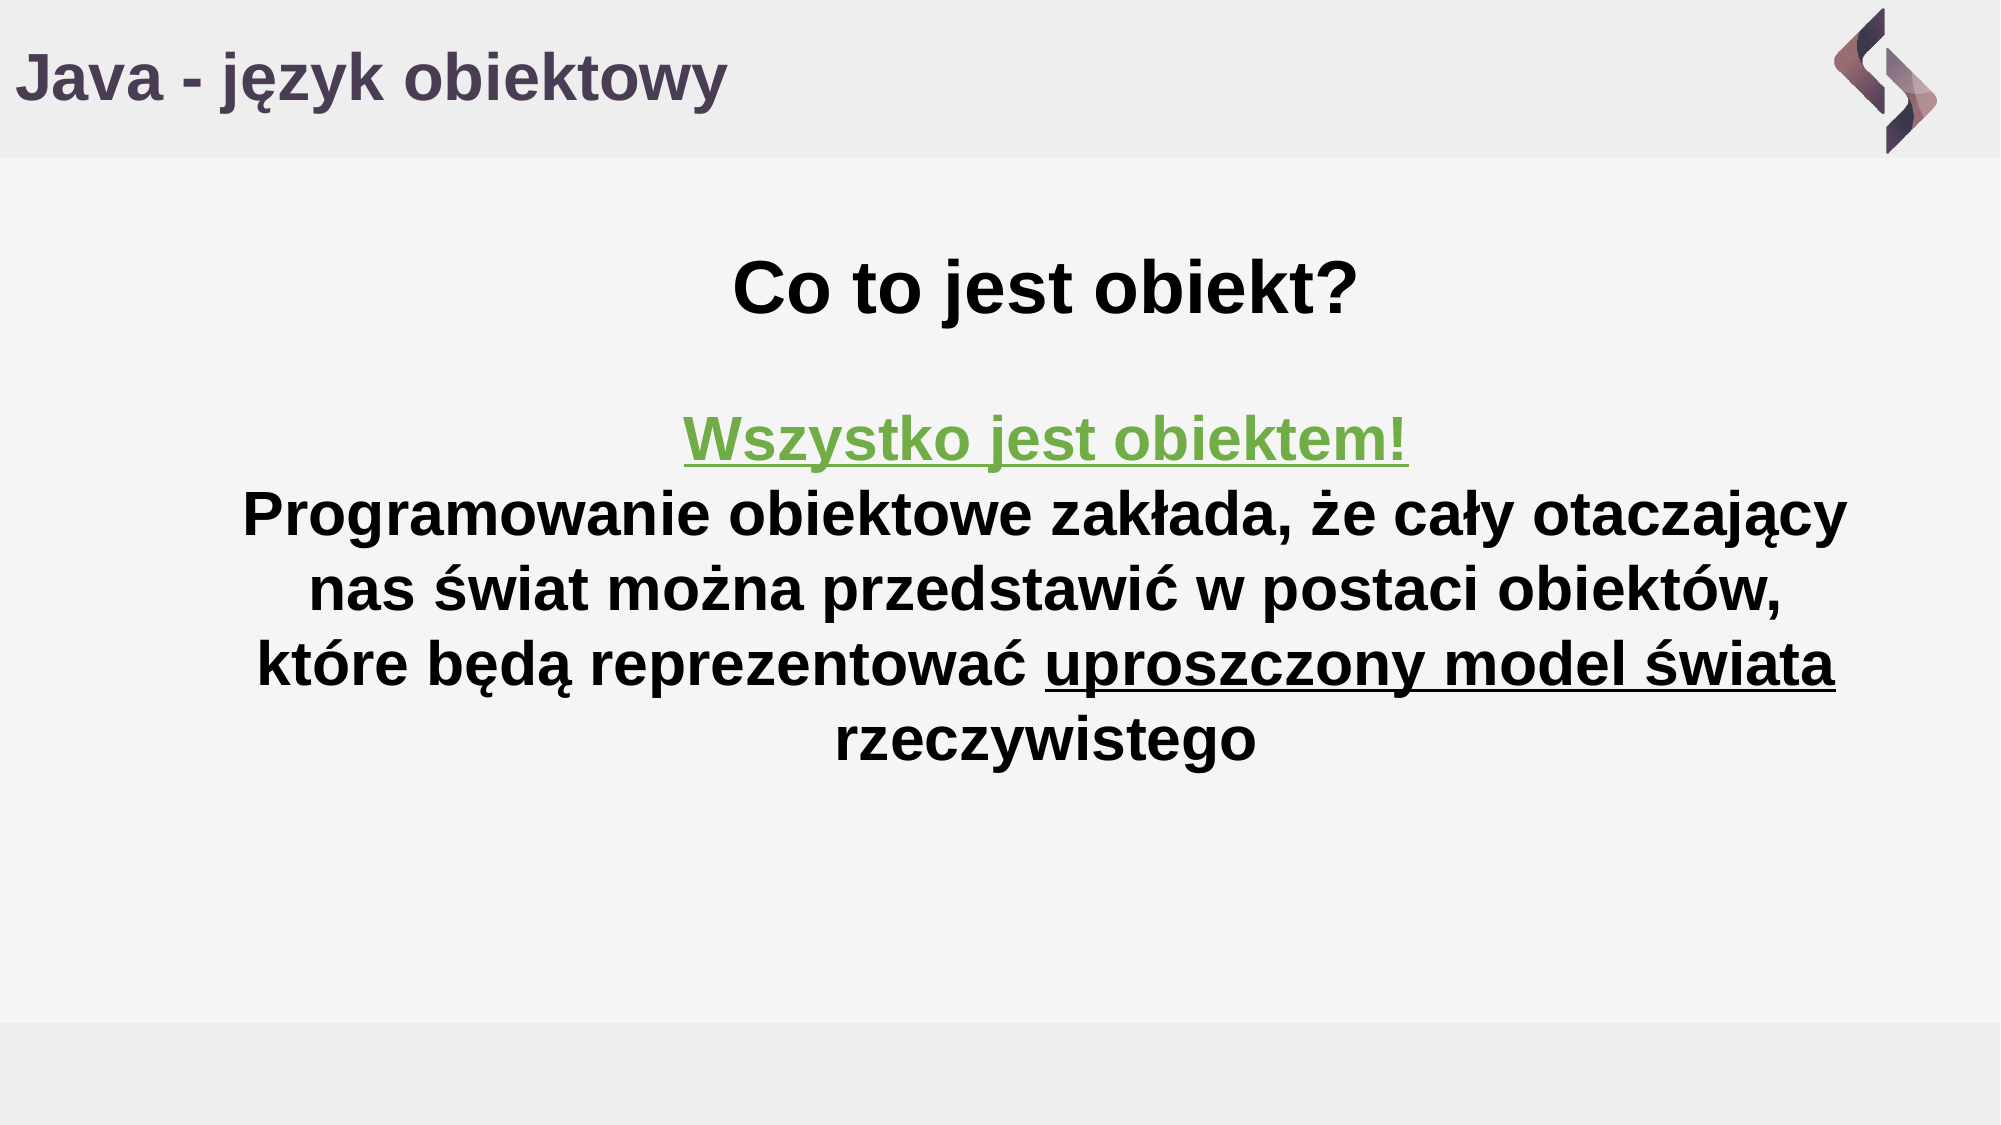

# Java - język obiektowy
Co to jest obiekt?

Wszystko jest obiektem!
Programowanie obiektowe zakłada, że cały otaczający
nas świat można przedstawić w postaci obiektów,
które będą reprezentować uproszczony model świata
rzeczywistego